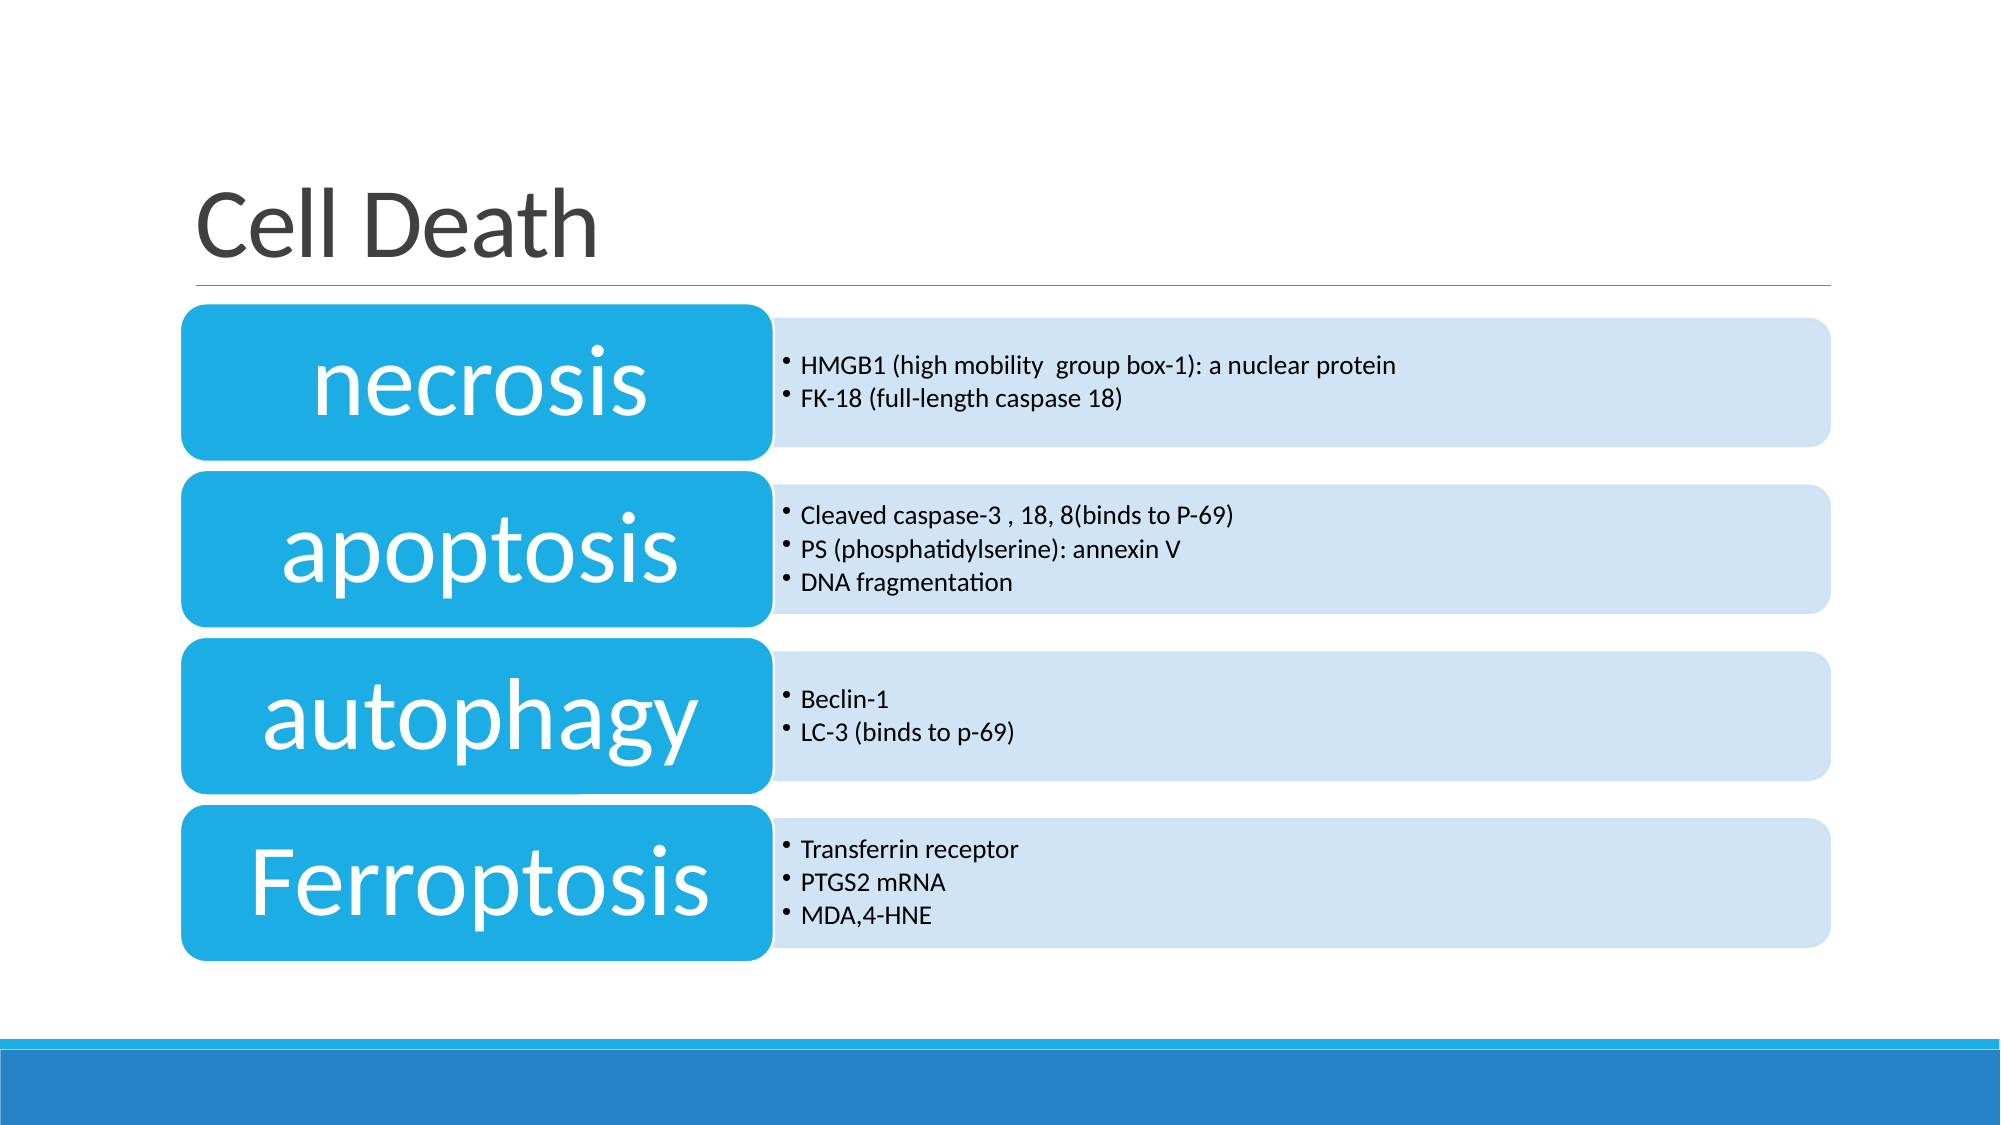

# Cell Death
HMGB1 (high mobility  group box-1): a nuclear protein
FK-18 (full-length caspase 18)
necrosis
Cleaved caspase-3 , 18, 8(binds to P-69)
PS (phosphatidylserine): annexin V
DNA fragmentation
apoptosis
Beclin-1
LC-3 (binds to p-69)
autophagy
Transferrin receptor
PTGS2 mRNA
MDA,4-HNE
Ferroptosis